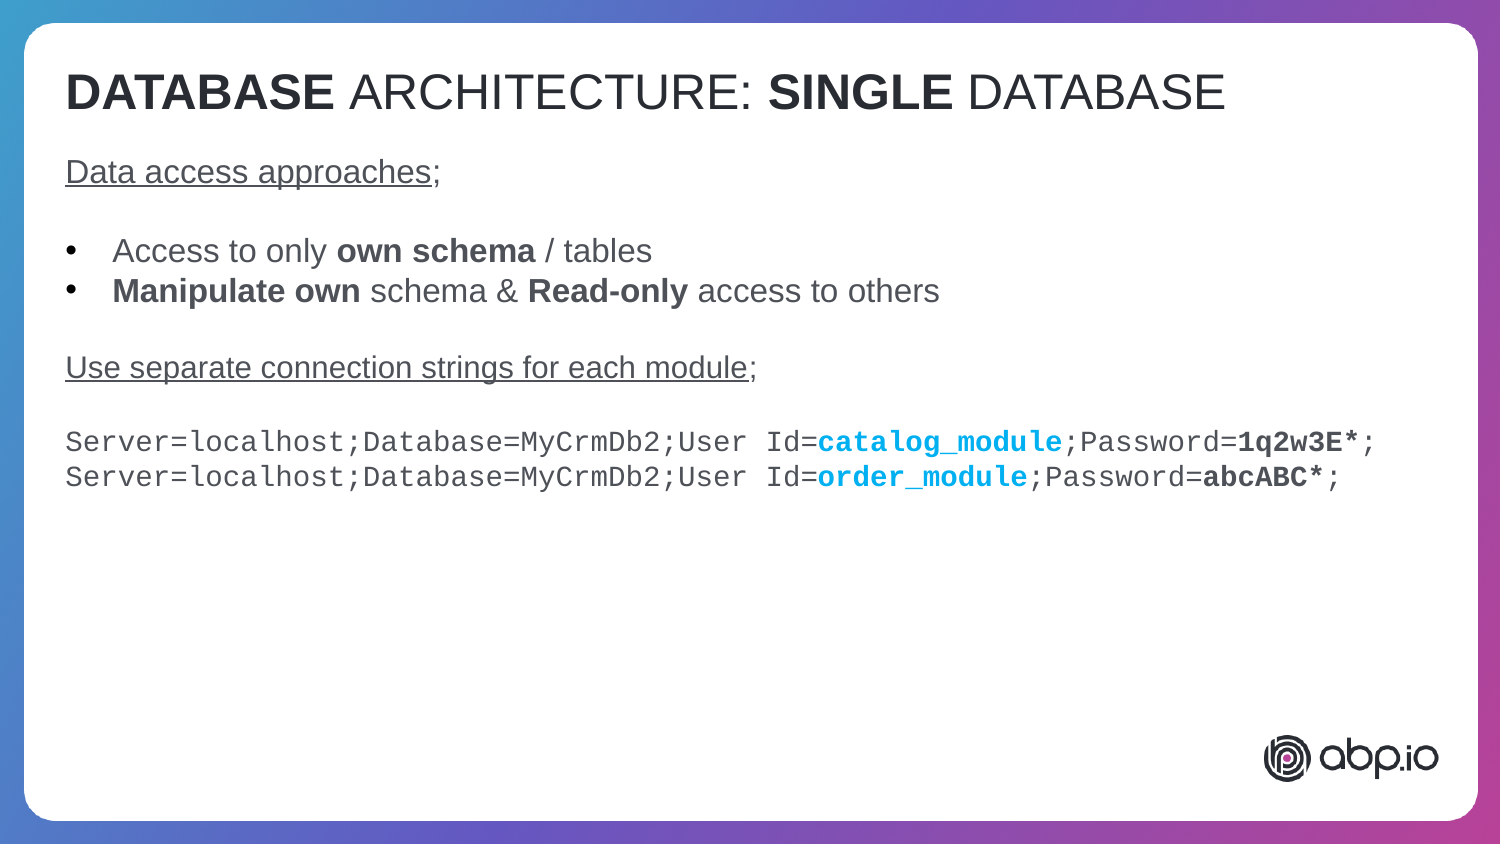

DATABASE ARCHITECTURE: SINGLE DATABASE
Data access approaches;

Access to only own schema / tables
Manipulate own schema & Read-only access to others

Use separate connection strings for each module;

Server=localhost;Database=MyCrmDb2;User Id=catalog_module;Password=1q2w3E*;
Server=localhost;Database=MyCrmDb2;User Id=order_module;Password=abcABC*;